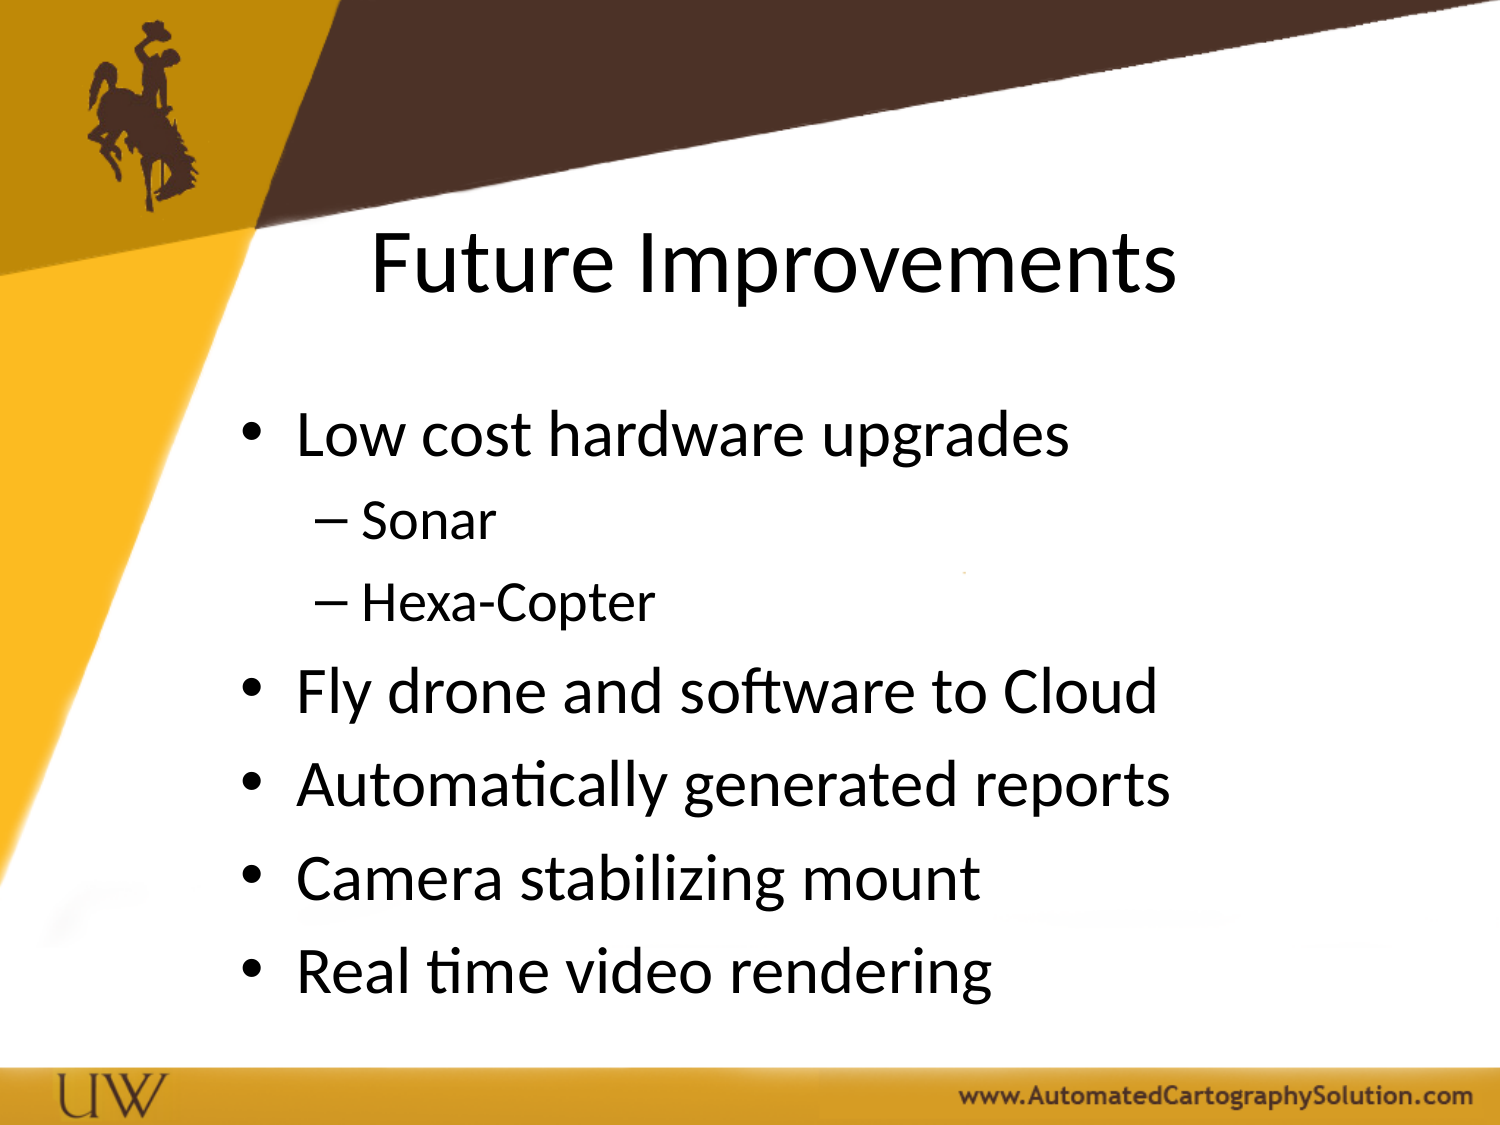

# Future Improvements
Low cost hardware upgrades
Sonar
Hexa-Copter
Fly drone and software to Cloud
Automatically generated reports
Camera stabilizing mount
Real time video rendering